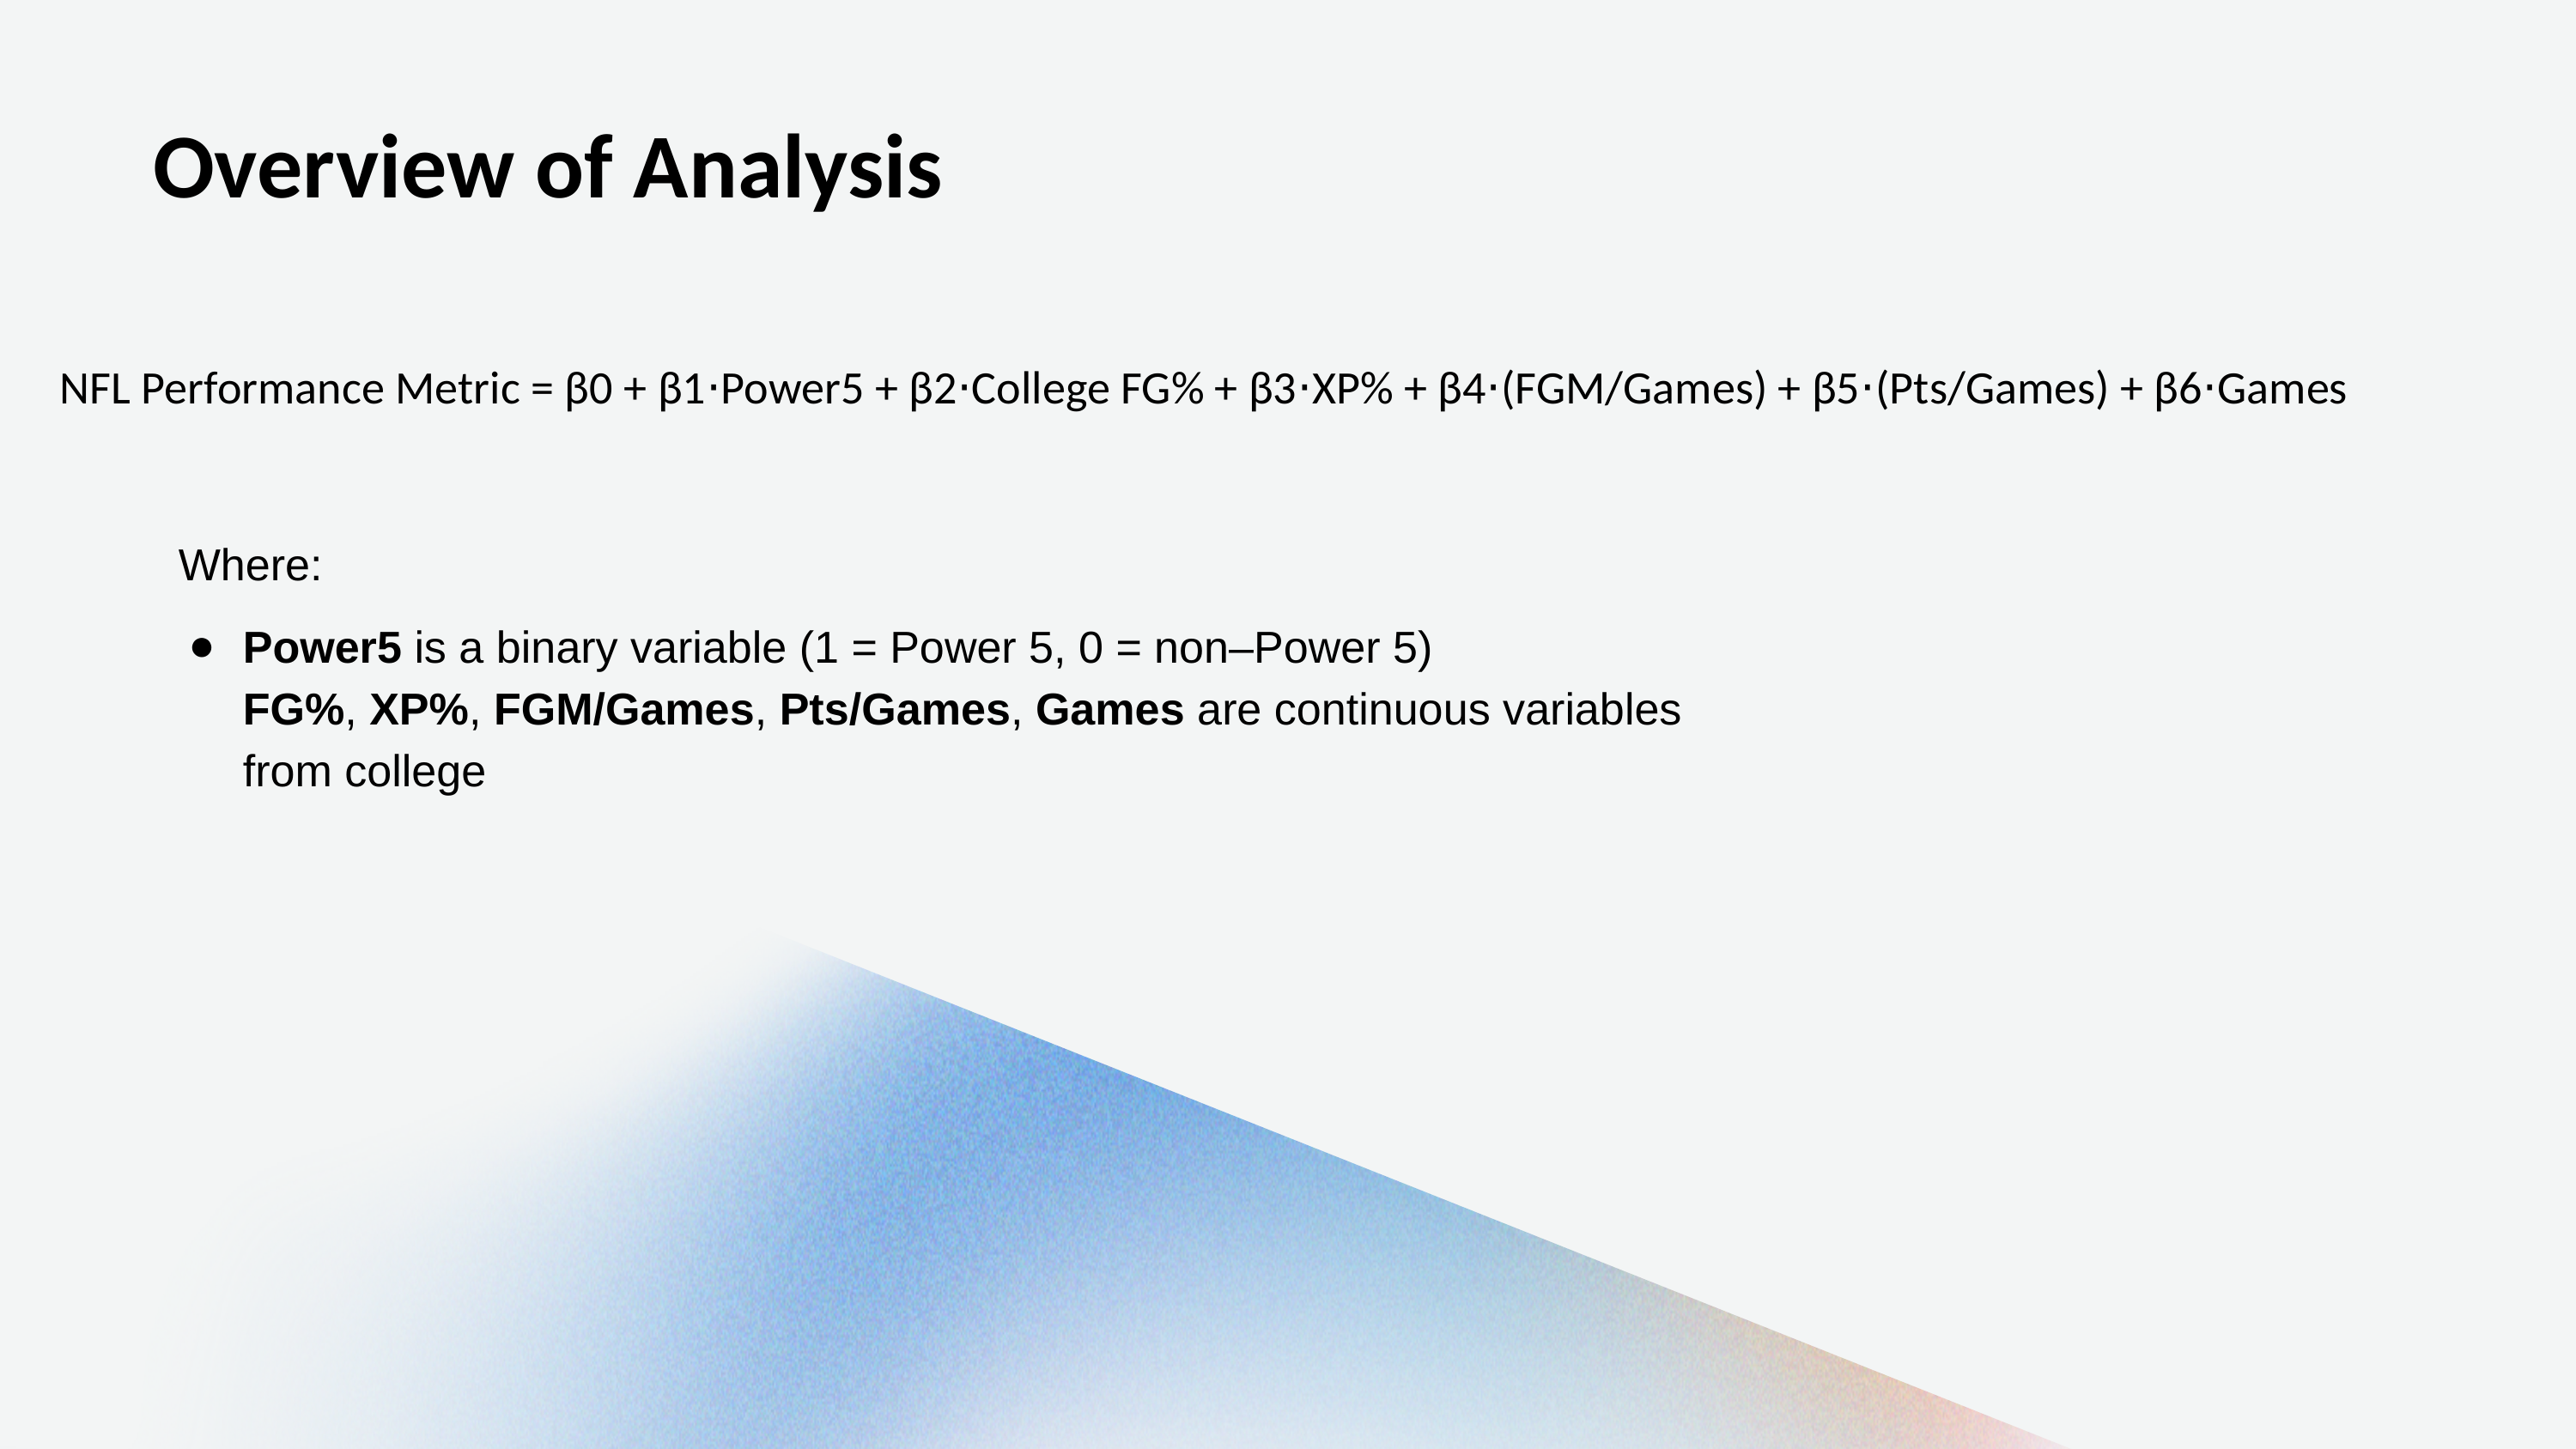

Overview of Analysis
NFL Performance Metric = β0​ + β1​⋅Power5 + β2​⋅College FG% + β3​⋅XP% + β4​⋅(FGM/Games) + β5​⋅(Pts/Games) + β6​⋅Games
Where:
Power5 is a binary variable (1 = Power 5, 0 = non–Power 5)
FG%, XP%, FGM/Games, Pts/Games, Games are continuous variables from college